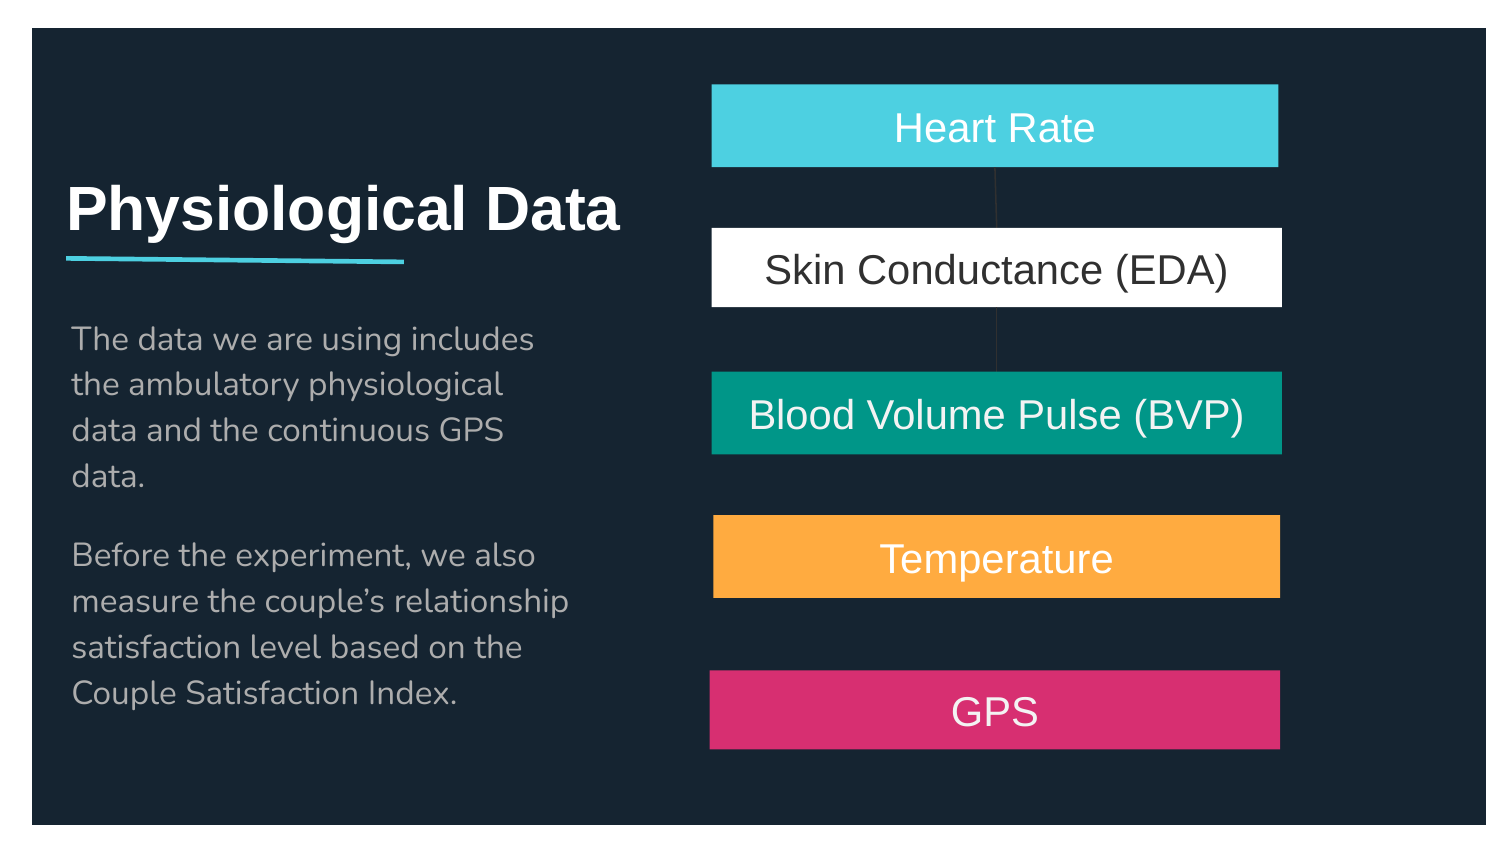

Heart Rate
# Physiological Data
Skin Conductance (EDA)
The data we are using includes the ambulatory physiological data and the continuous GPS data.
Before the experiment, we also measure the couple’s relationship satisfaction level based on the Couple Satisfaction Index.
Blood Volume Pulse (BVP)
Temperature
GPS